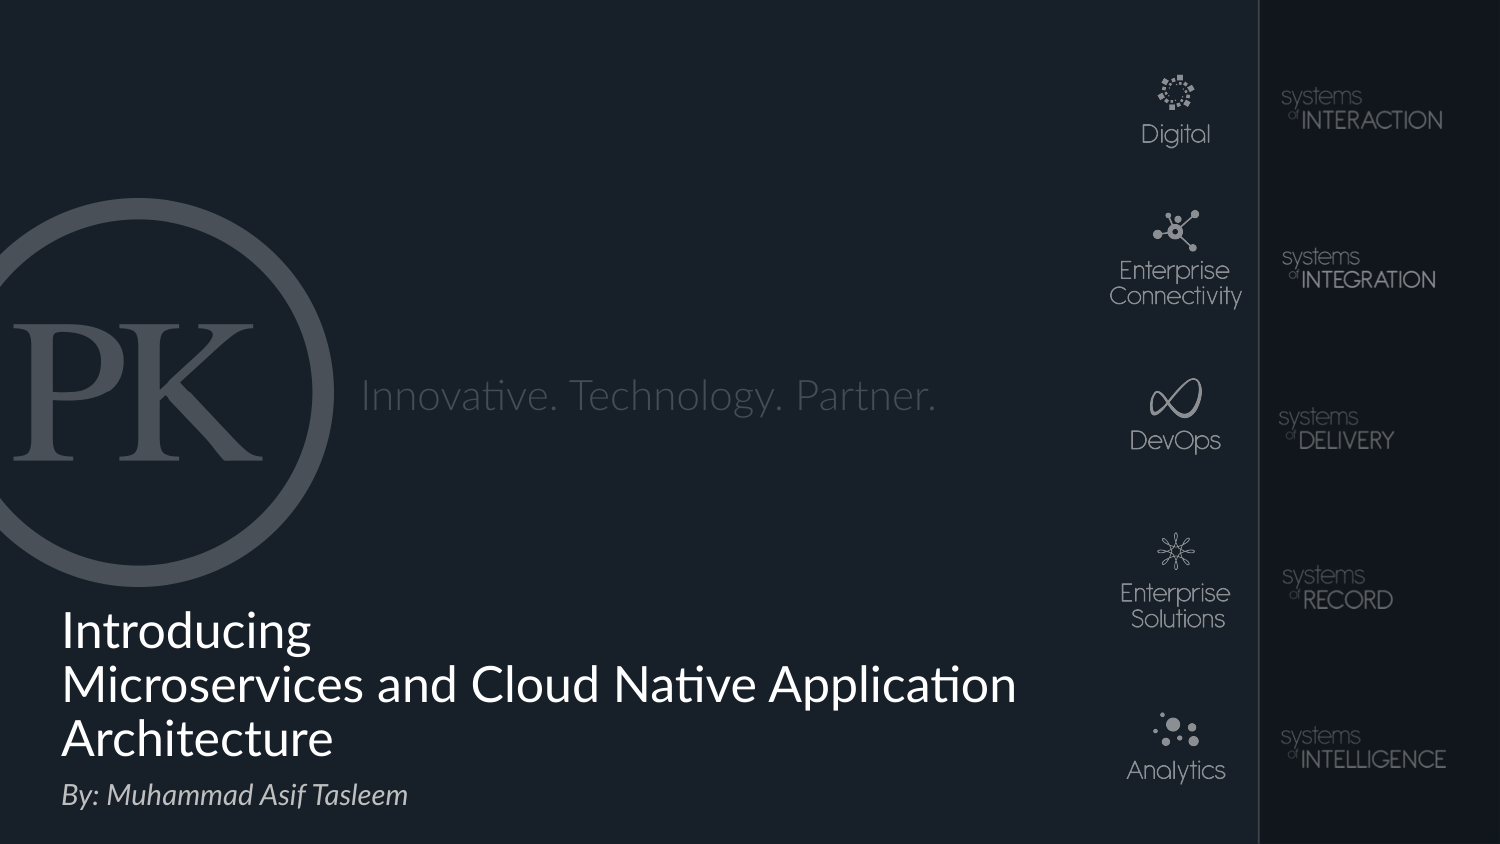

# Introducing Microservices and Cloud Native Application Architecture
By: Muhammad Asif Tasleem